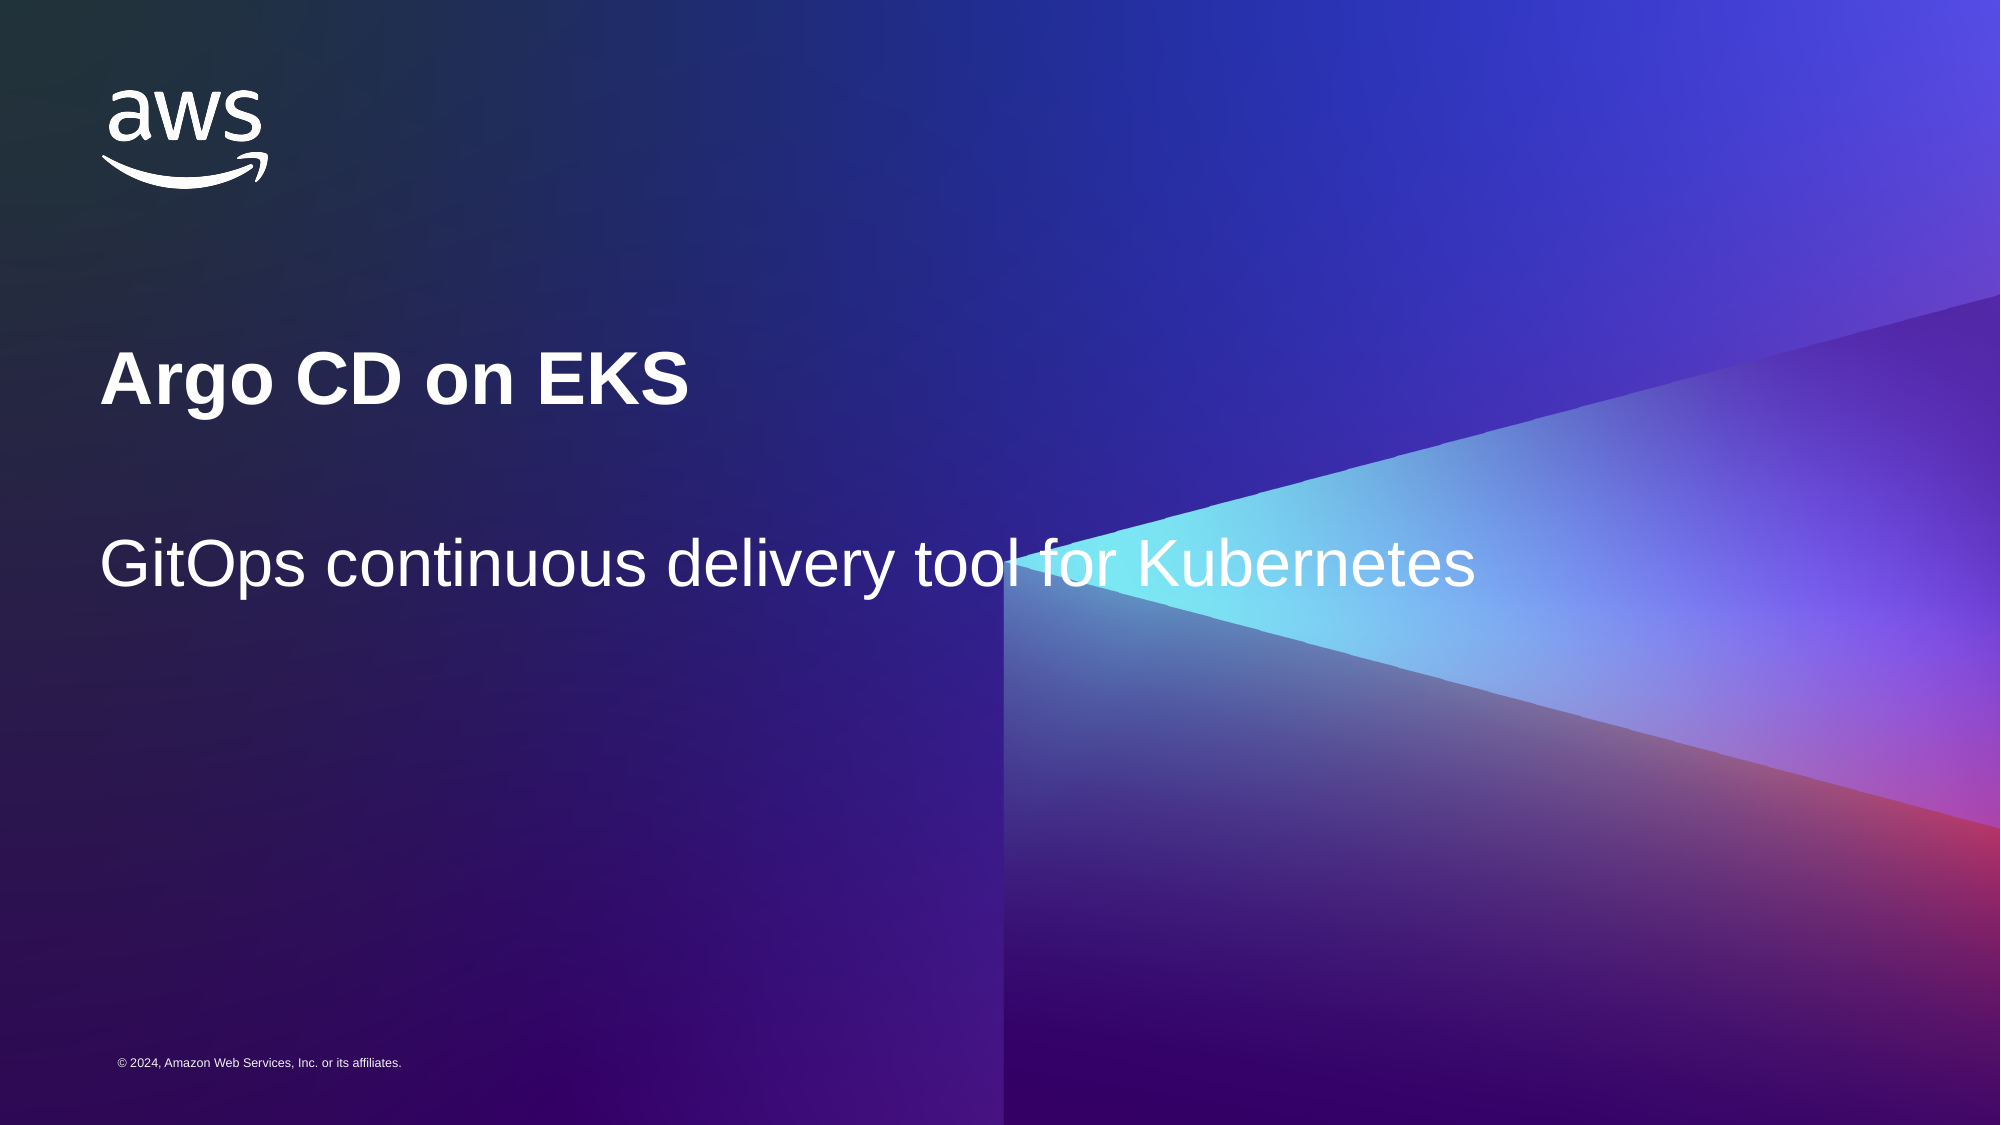

# Argo CD on EKS
GitOps continuous delivery tool for Kubernetes